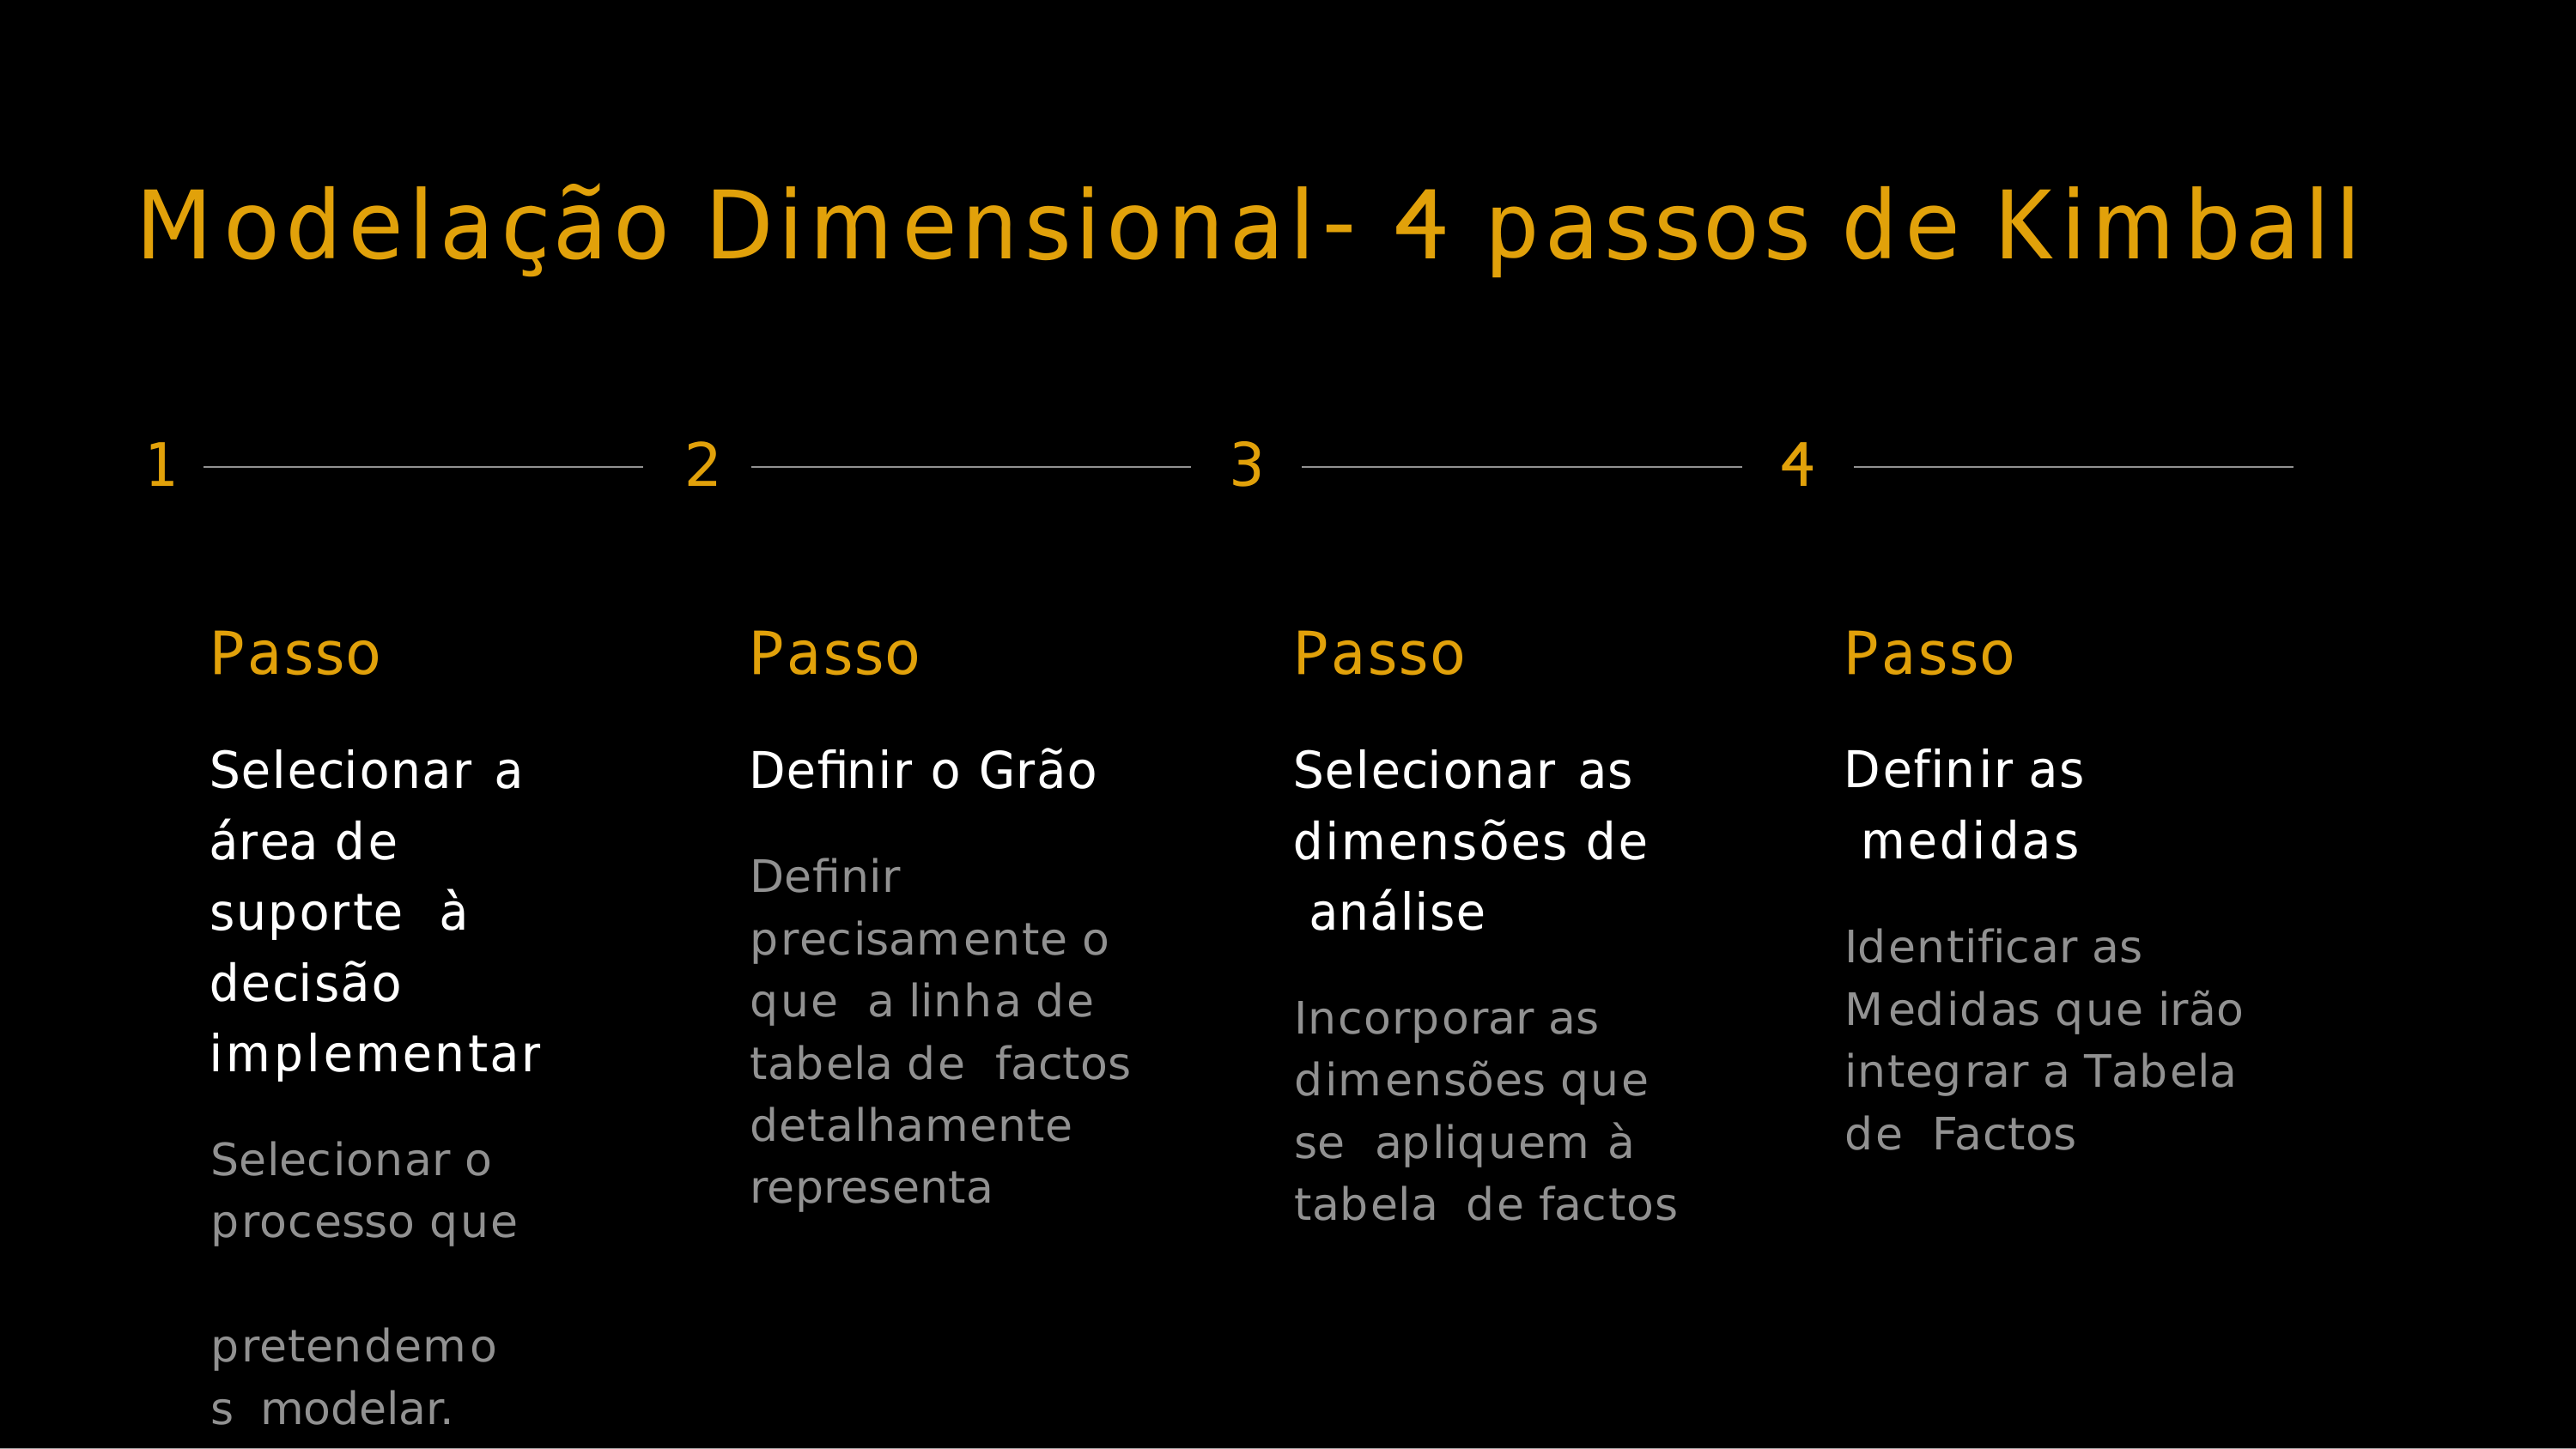

# Modelação Dimensional- 4 passos de Kimball
1
2
3
4

Passo
Selecionar a  área de suporte  à decisão  implementar
Selecionar o  processo que  pretendemos  modelar.
Passo
Definir o Grão
Definir  precisamente o que  a linha de tabela de  factos  detalhamente  representa
Passo
Selecionar as  dimensões de  análise
Incorporar as  dimensões que se  apliquem à tabela  de factos
Passo
Definir as  medidas
Identificar as  Medidas que irão  integrar a Tabela de  Factos